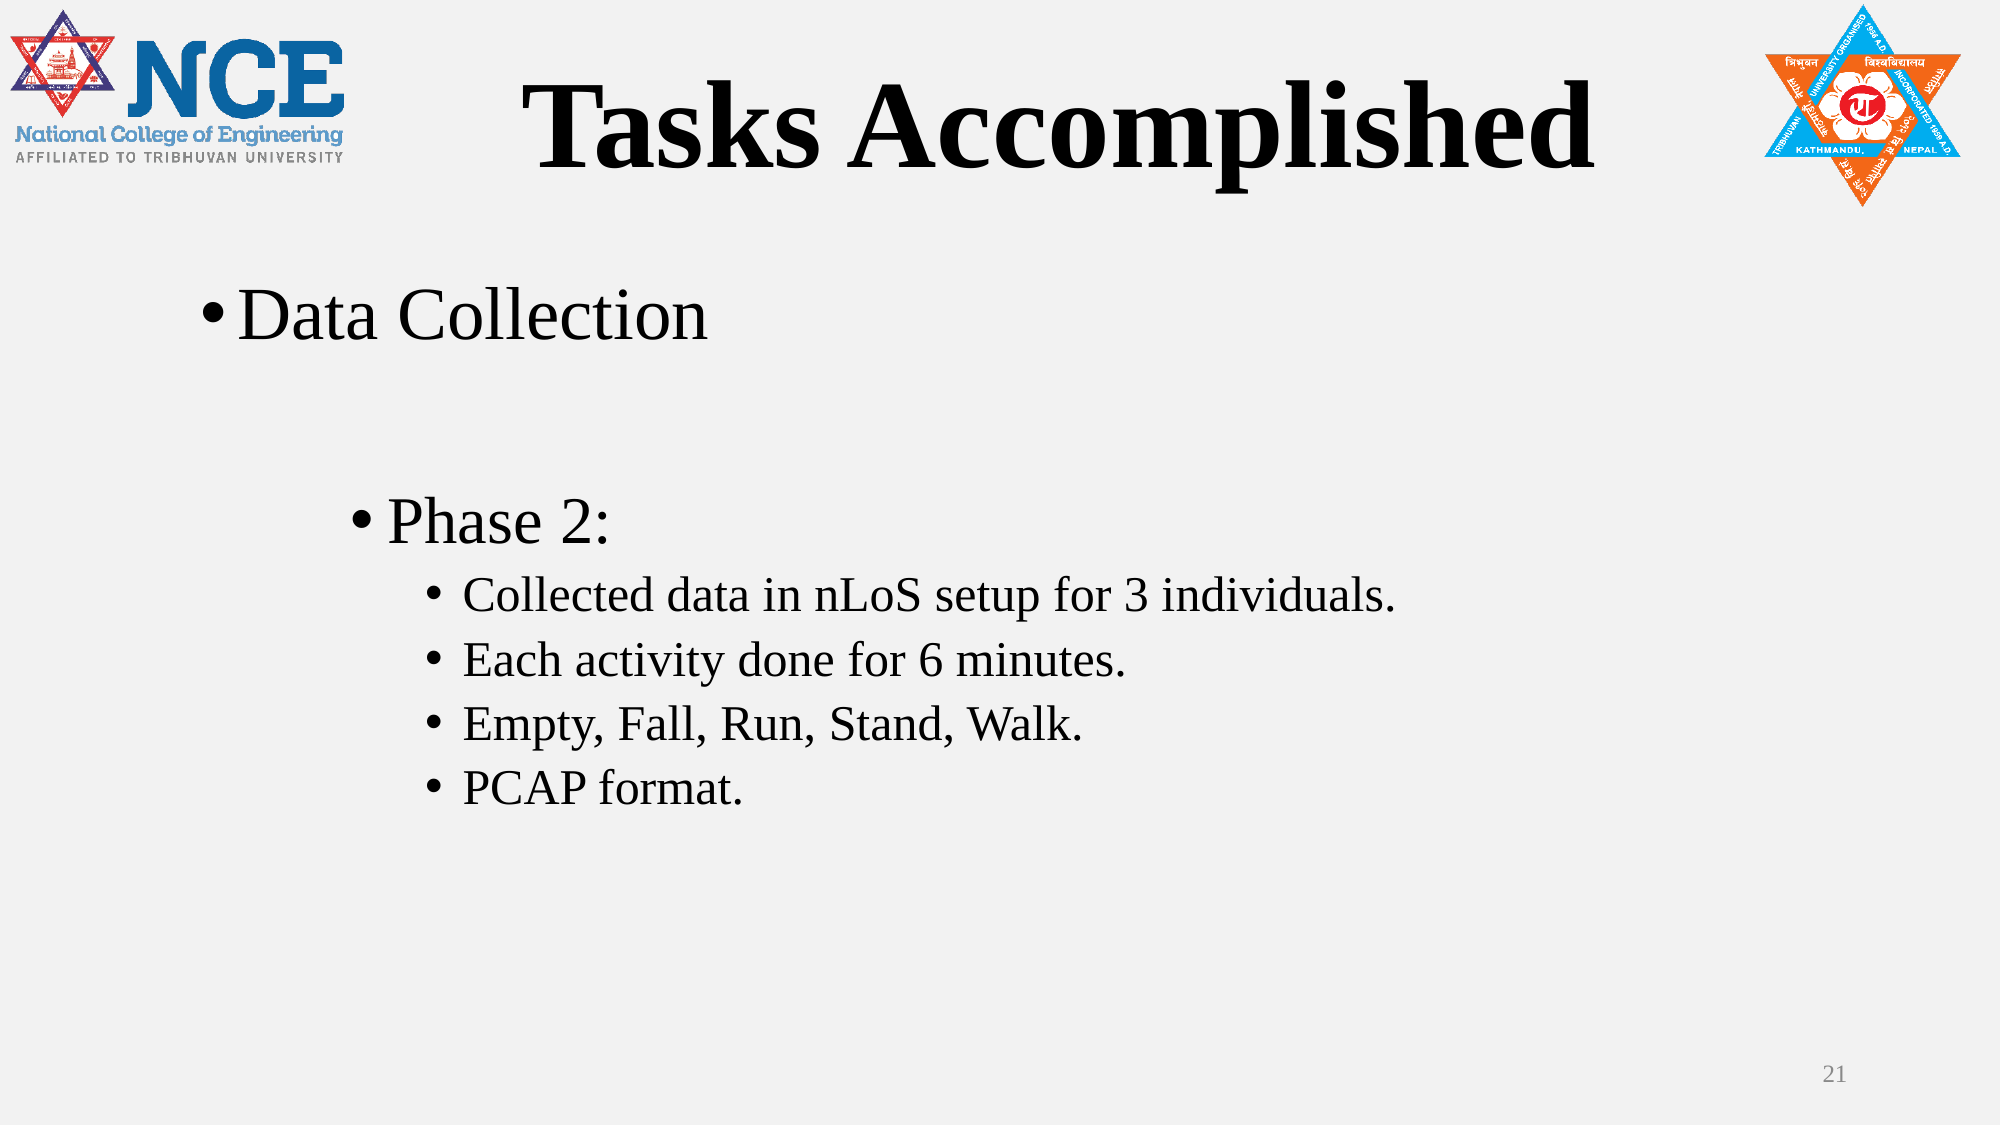

# Tasks Accomplished
Data Collection

Phase 2:
Collected data in nLoS setup for 3 individuals.
Each activity done for 6 minutes.
Empty, Fall, Run, Stand, Walk.
PCAP format.

21